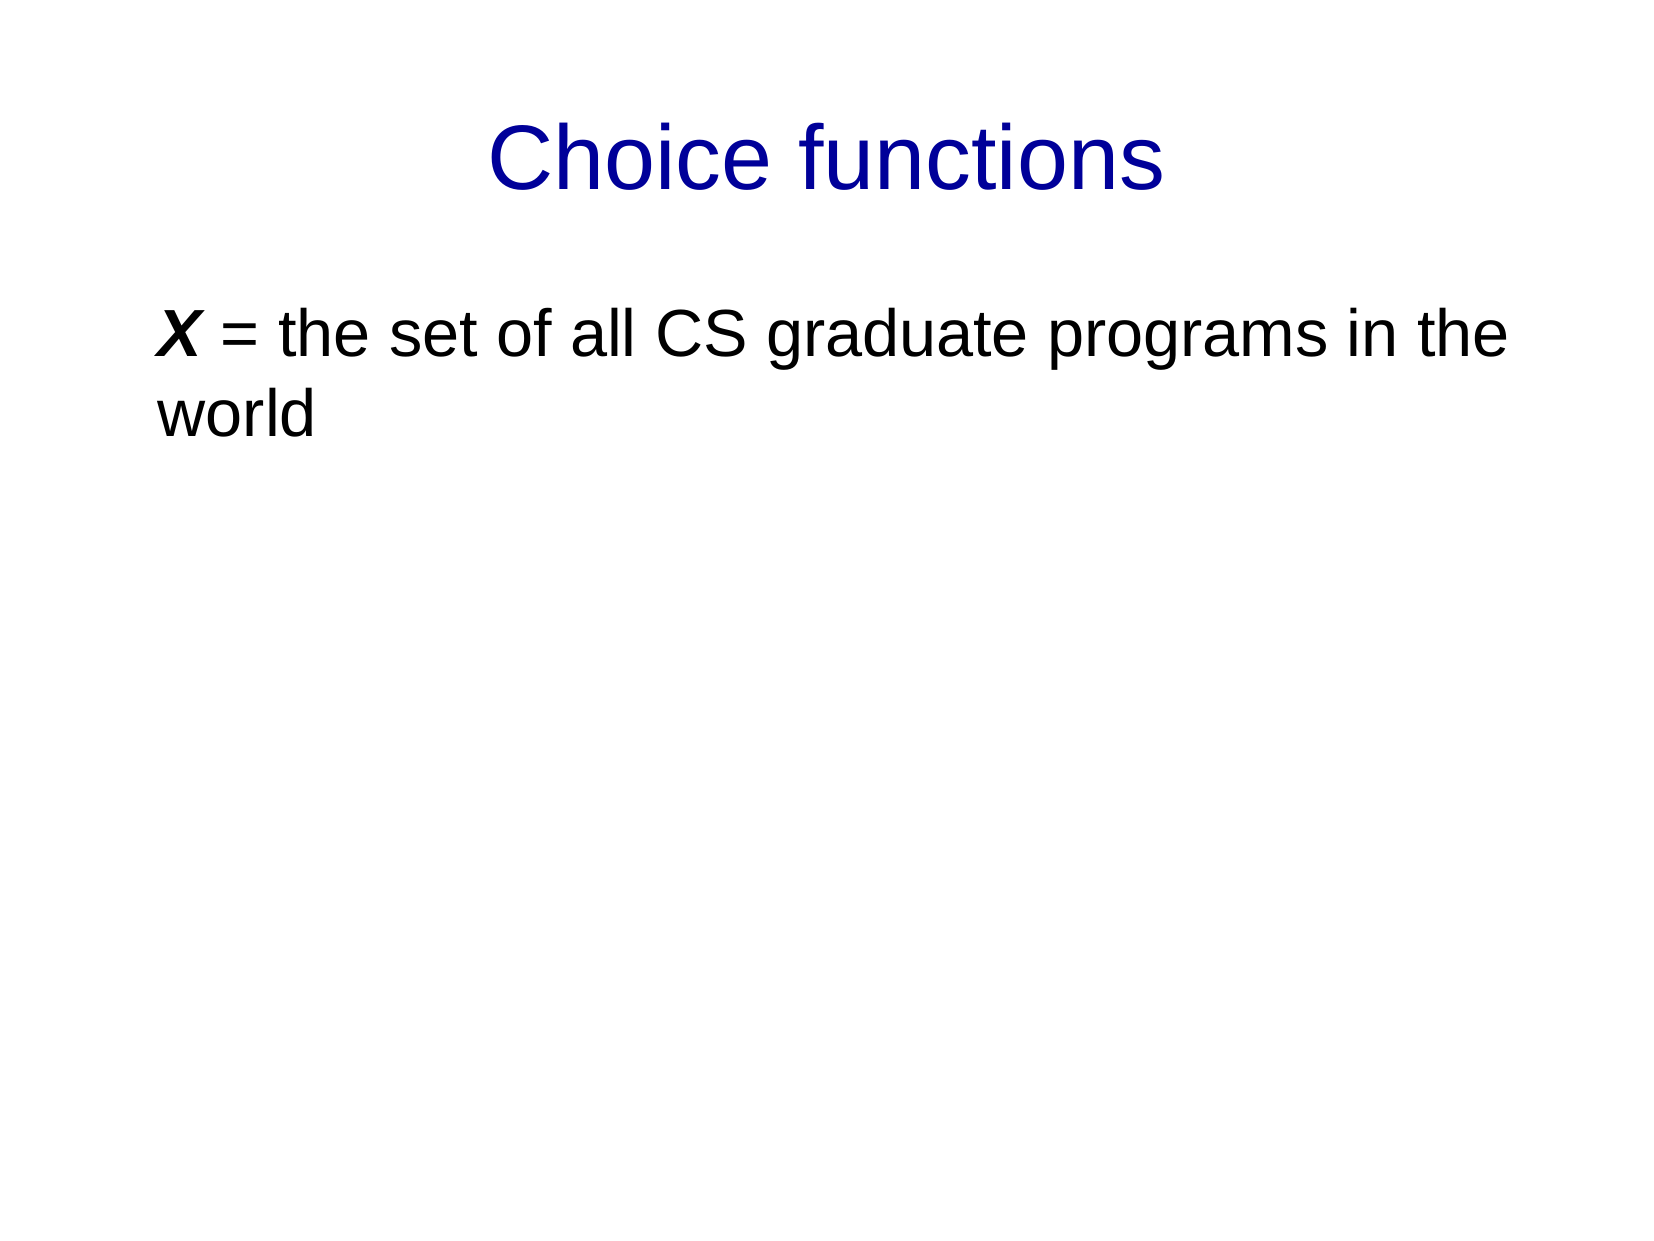

Choice functions
X = the set of all CS graduate programs in the world